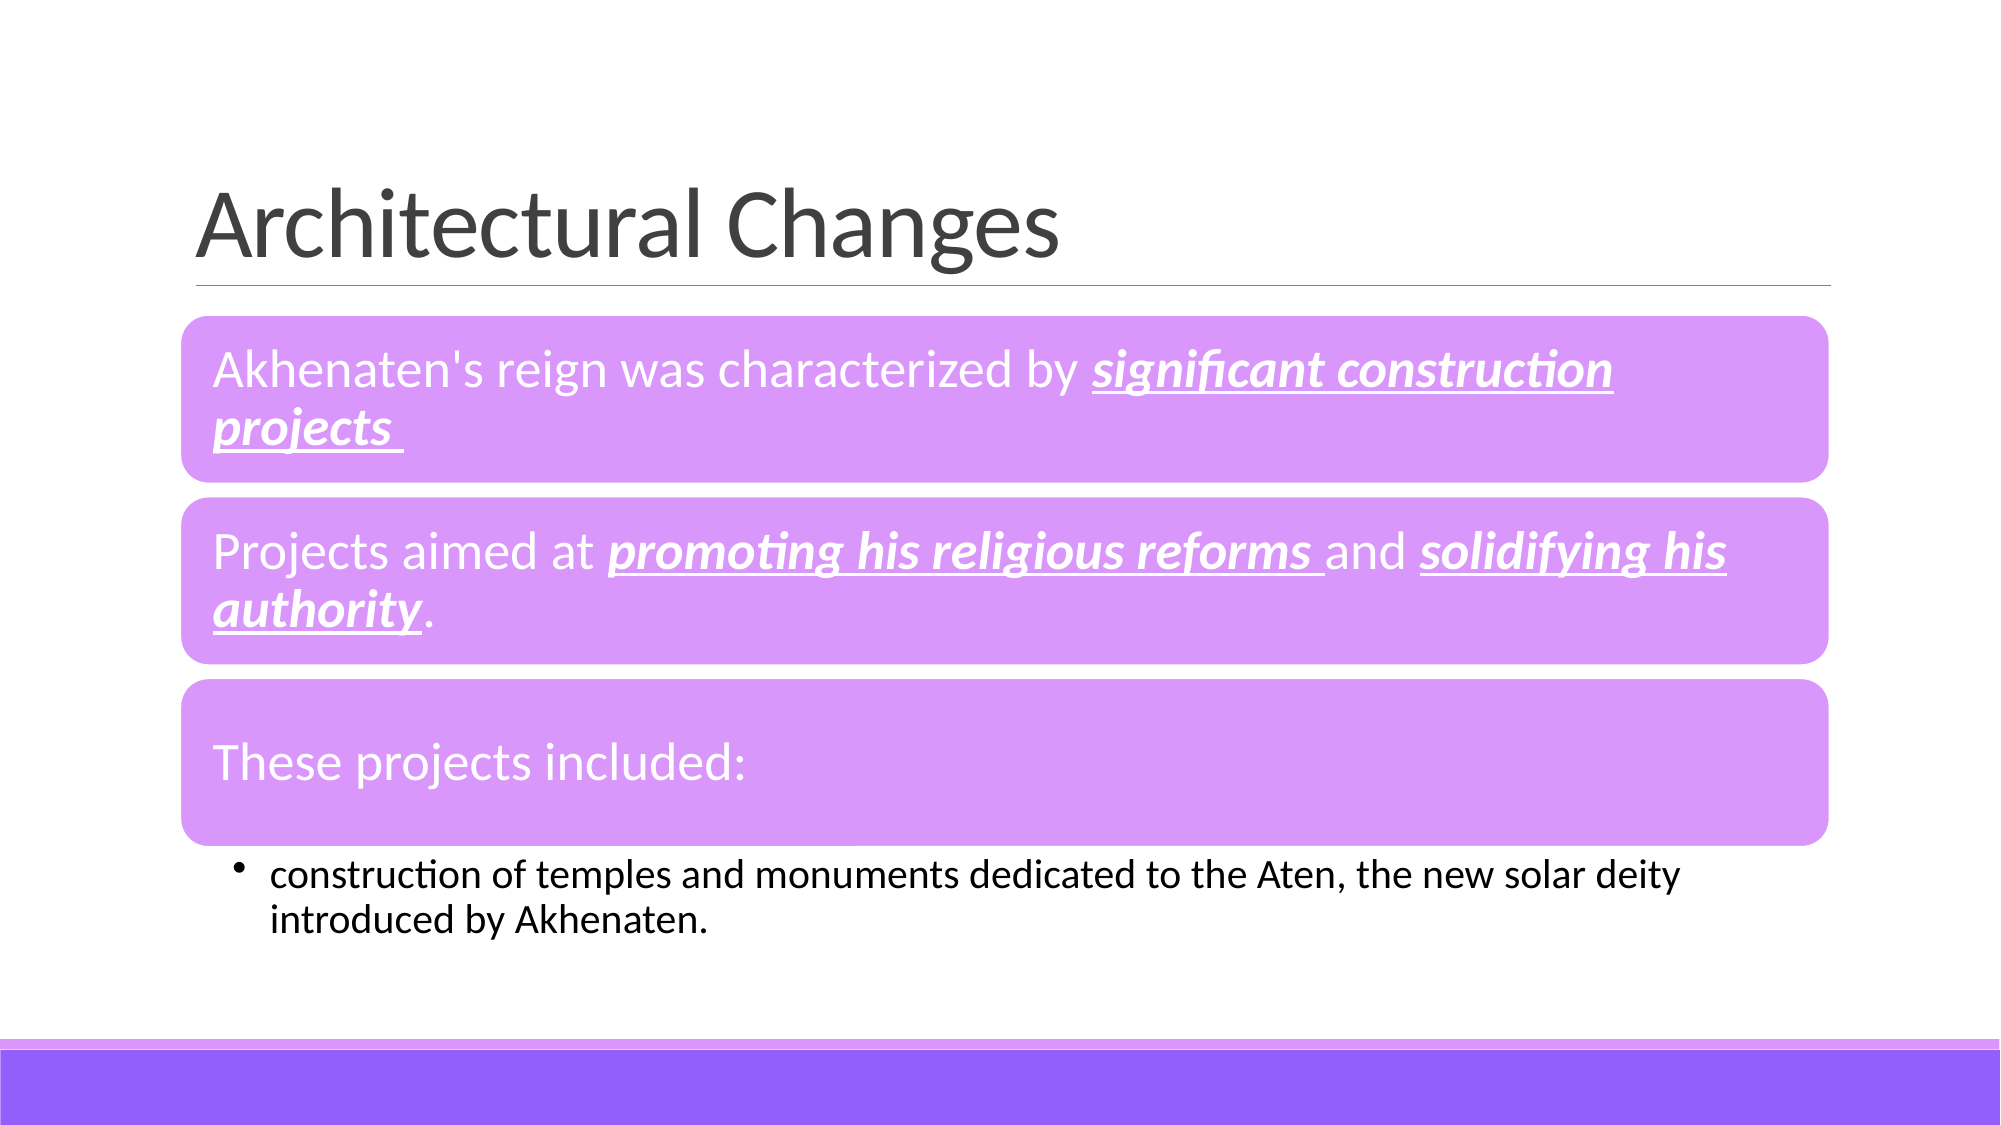

# Architectural Changes
Akhenaten's reign was characterized by significant construction projects
Projects aimed at promoting his religious reforms and solidifying his authority.
These projects included:
construction of temples and monuments dedicated to the Aten, the new solar deity introduced by Akhenaten.